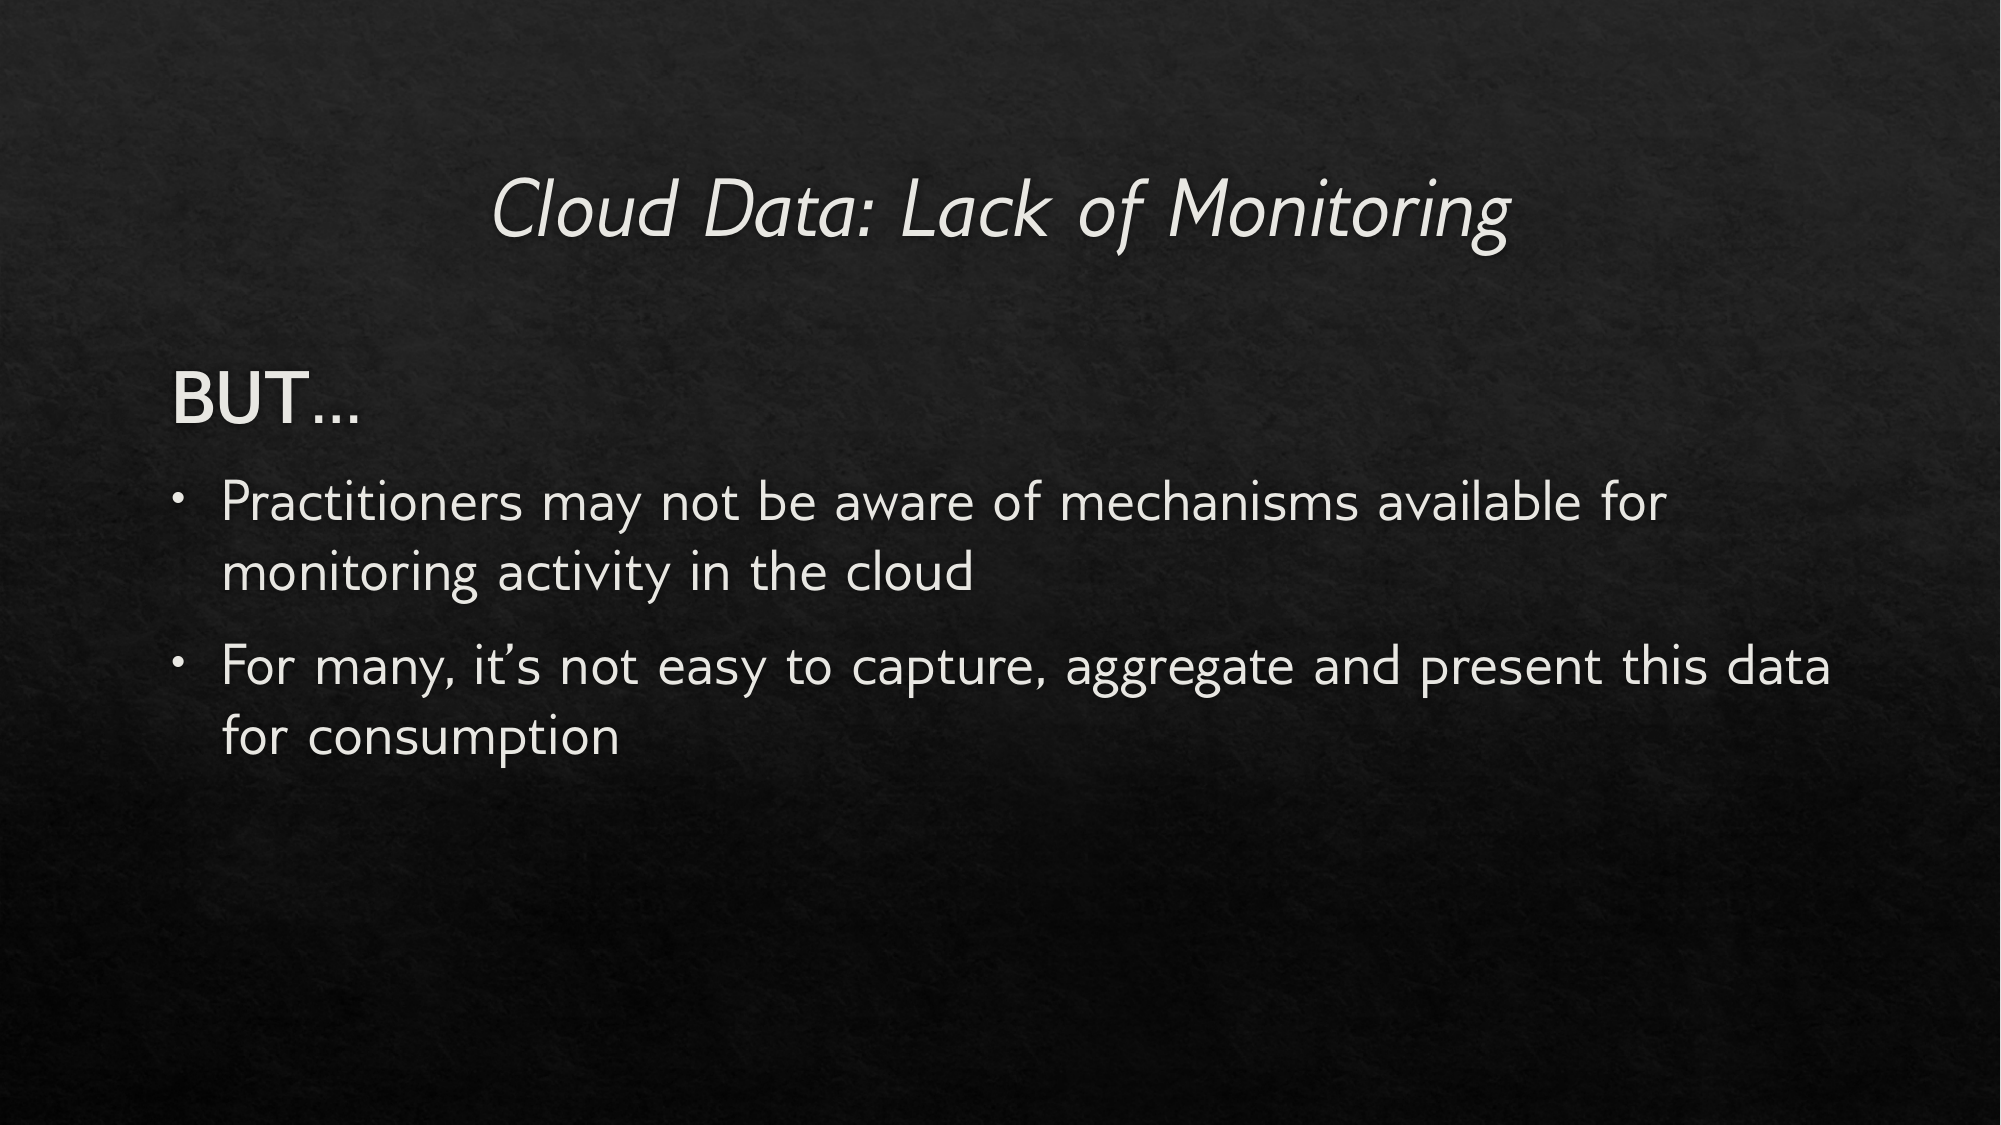

# Cloud Data: Lack of Monitoring
BUT…
Practitioners may not be aware of mechanisms available for monitoring activity in the cloud
For many, it’s not easy to capture, aggregate and present this data for consumption